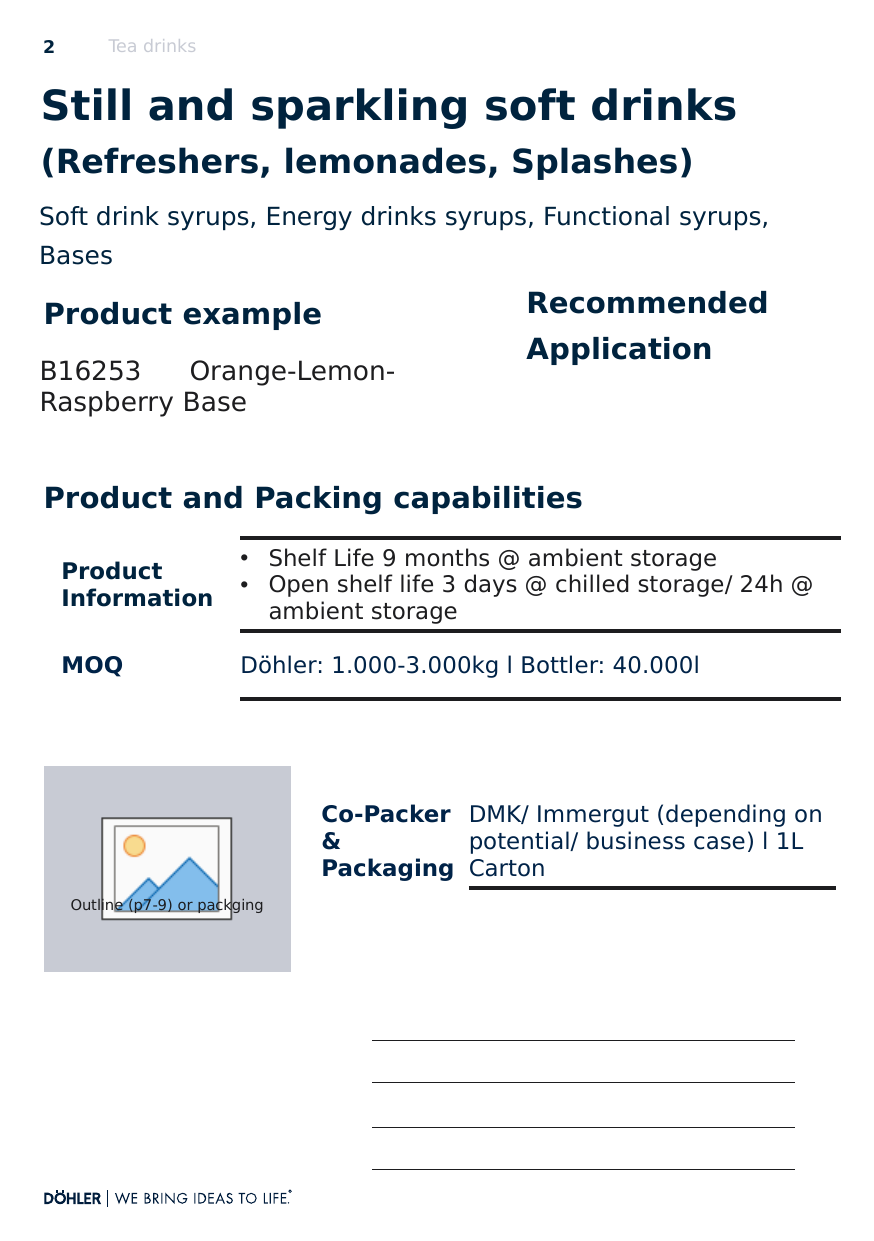

Tea drinks
Still and sparkling soft drinks (Refreshers, lemonades, Splashes)

Soft drink syrups, Energy drinks syrups, Functional syrups, Bases

Syrups
Recommended Application
Product example
B16253	Orange-Lemon-Raspberry Base
Flavouring Syrups
RTD Syrups
Functional Syrups

Product and Packing capabilities
| Product Information | Shelf Life 9 months @ ambient storage Open shelf life 3 days @ chilled storage/ 24h @ ambient storage |
| --- | --- |
| MOQ | Döhler: 1.000-3.000kg l Bottler: 40.000l |
PET Squeeze500-1000ml
BIB 3l 10l)
Carton  500ml-1000 ml

| Co-Packer & Packaging | DMK/ Immergut (depending on potential/ business case) l 1L Carton |
| --- | --- |

Güldenkron (PET , Carton)

Güldenkron  ( Carton , PET)
tbottlers GmbH           ( PET )